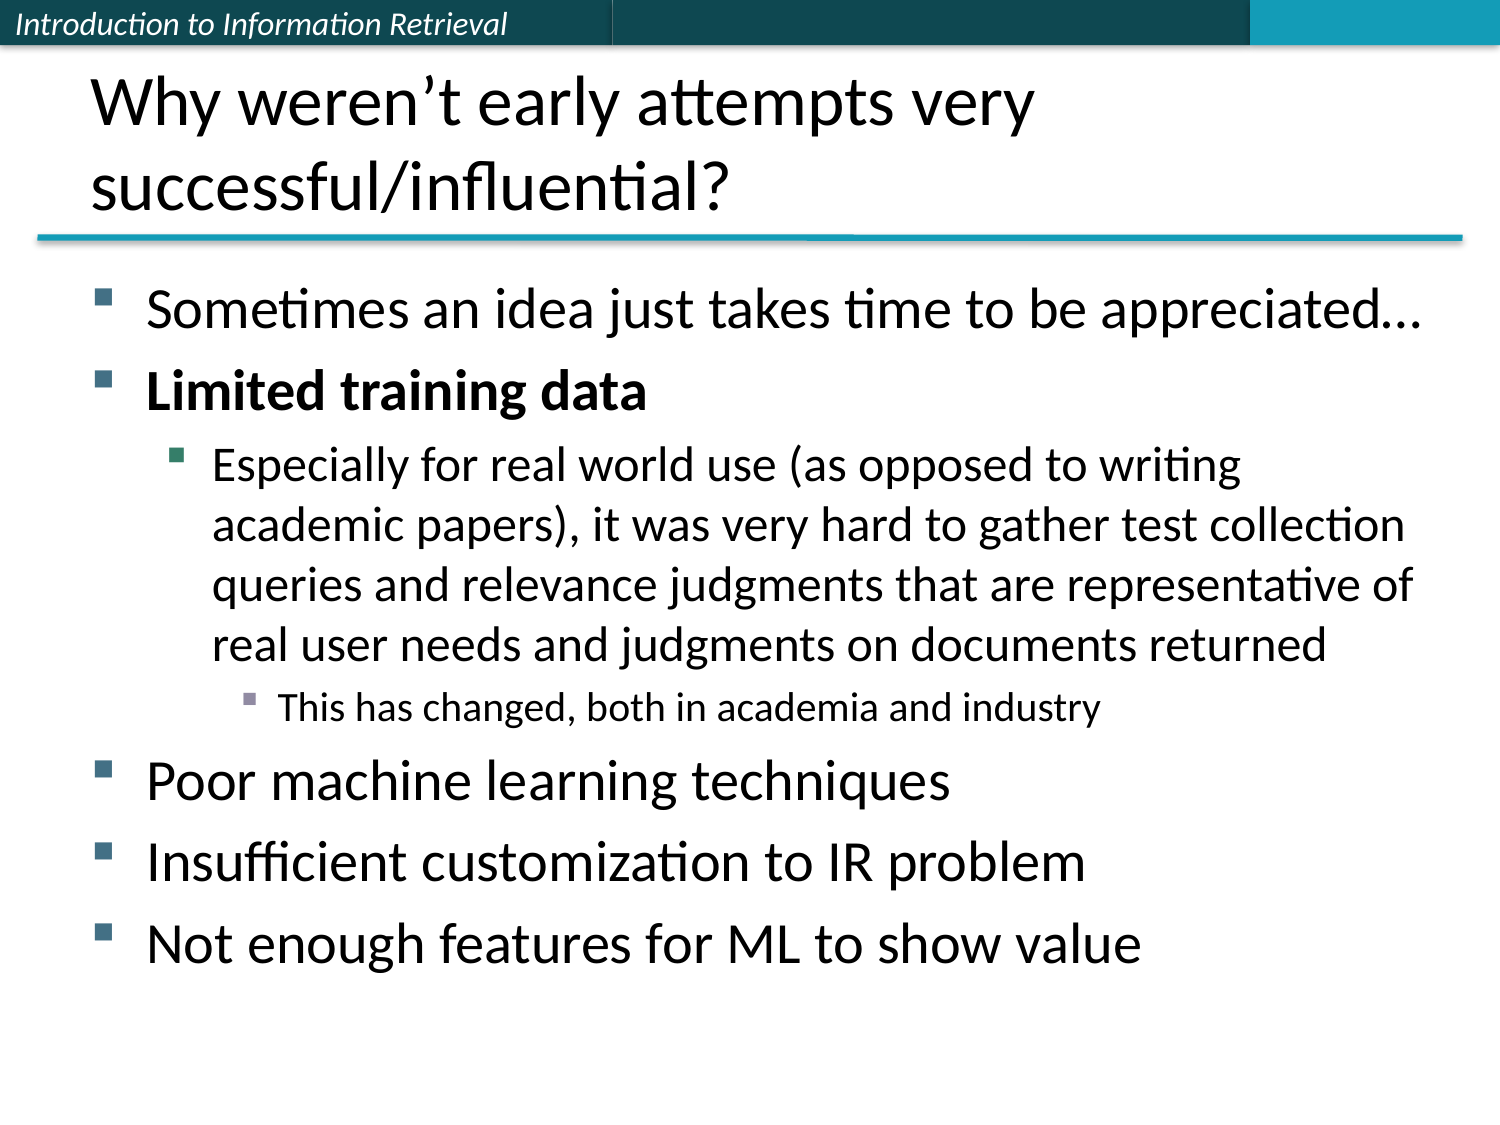

# Why weren’t early attempts very successful/influential?
Sometimes an idea just takes time to be appreciated…
Limited training data
Especially for real world use (as opposed to writing academic papers), it was very hard to gather test collection queries and relevance judgments that are representative of real user needs and judgments on documents returned
This has changed, both in academia and industry
Poor machine learning techniques
Insufficient customization to IR problem
Not enough features for ML to show value